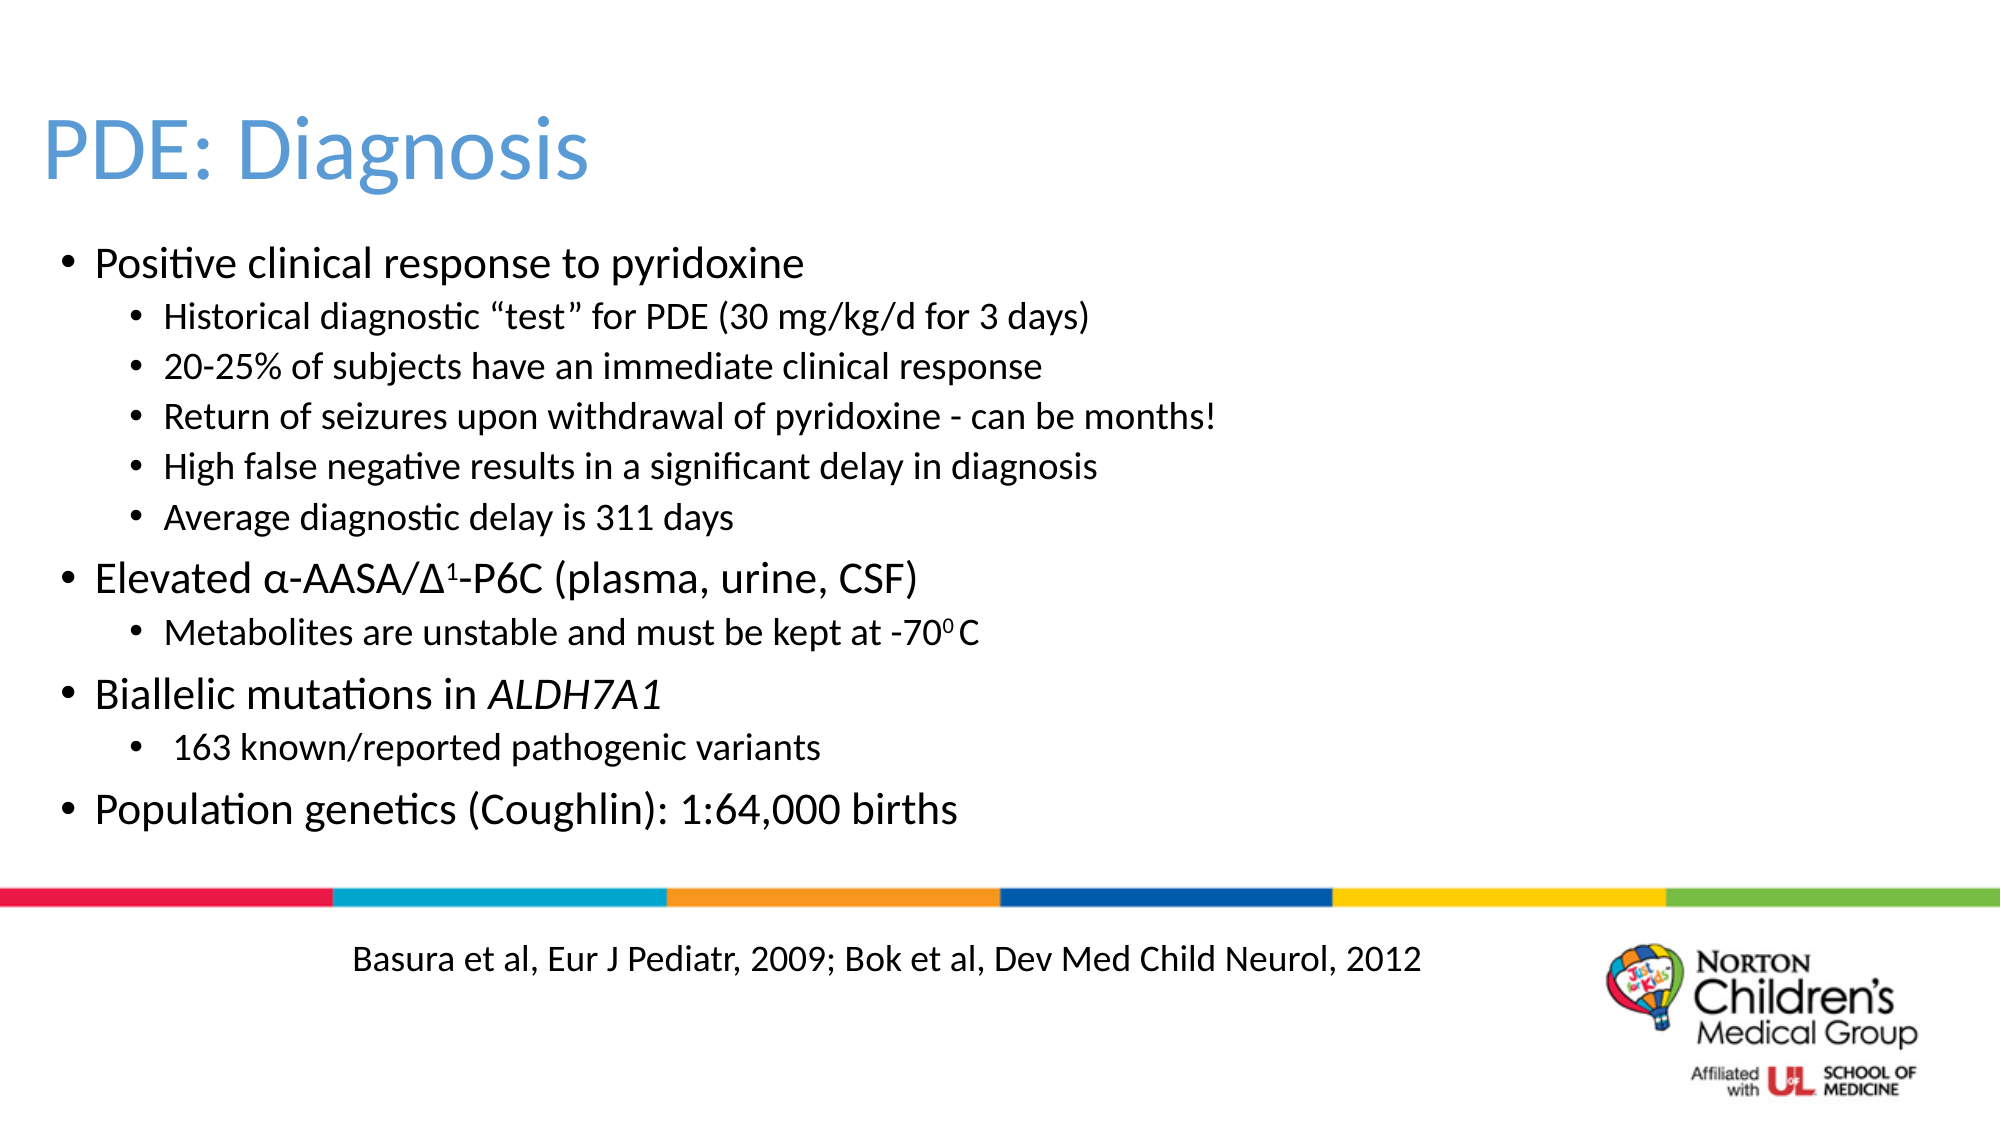

# PDE: Diagnosis
Positive clinical response to pyridoxine
Historical diagnostic “test” for PDE (30 mg/kg/d for 3 days)
20-25% of subjects have an immediate clinical response
Return of seizures upon withdrawal of pyridoxine - can be months!
High false negative results in a significant delay in diagnosis
Average diagnostic delay is 311 days
Elevated α-AASA/Δ1-P6C (plasma, urine, CSF)
Metabolites are unstable and must be kept at -700 C
Biallelic mutations in ALDH7A1
 163 known/reported pathogenic variants
Population genetics (Coughlin): 1:64,000 births
Basura et al, Eur J Pediatr, 2009; Bok et al, Dev Med Child Neurol, 2012